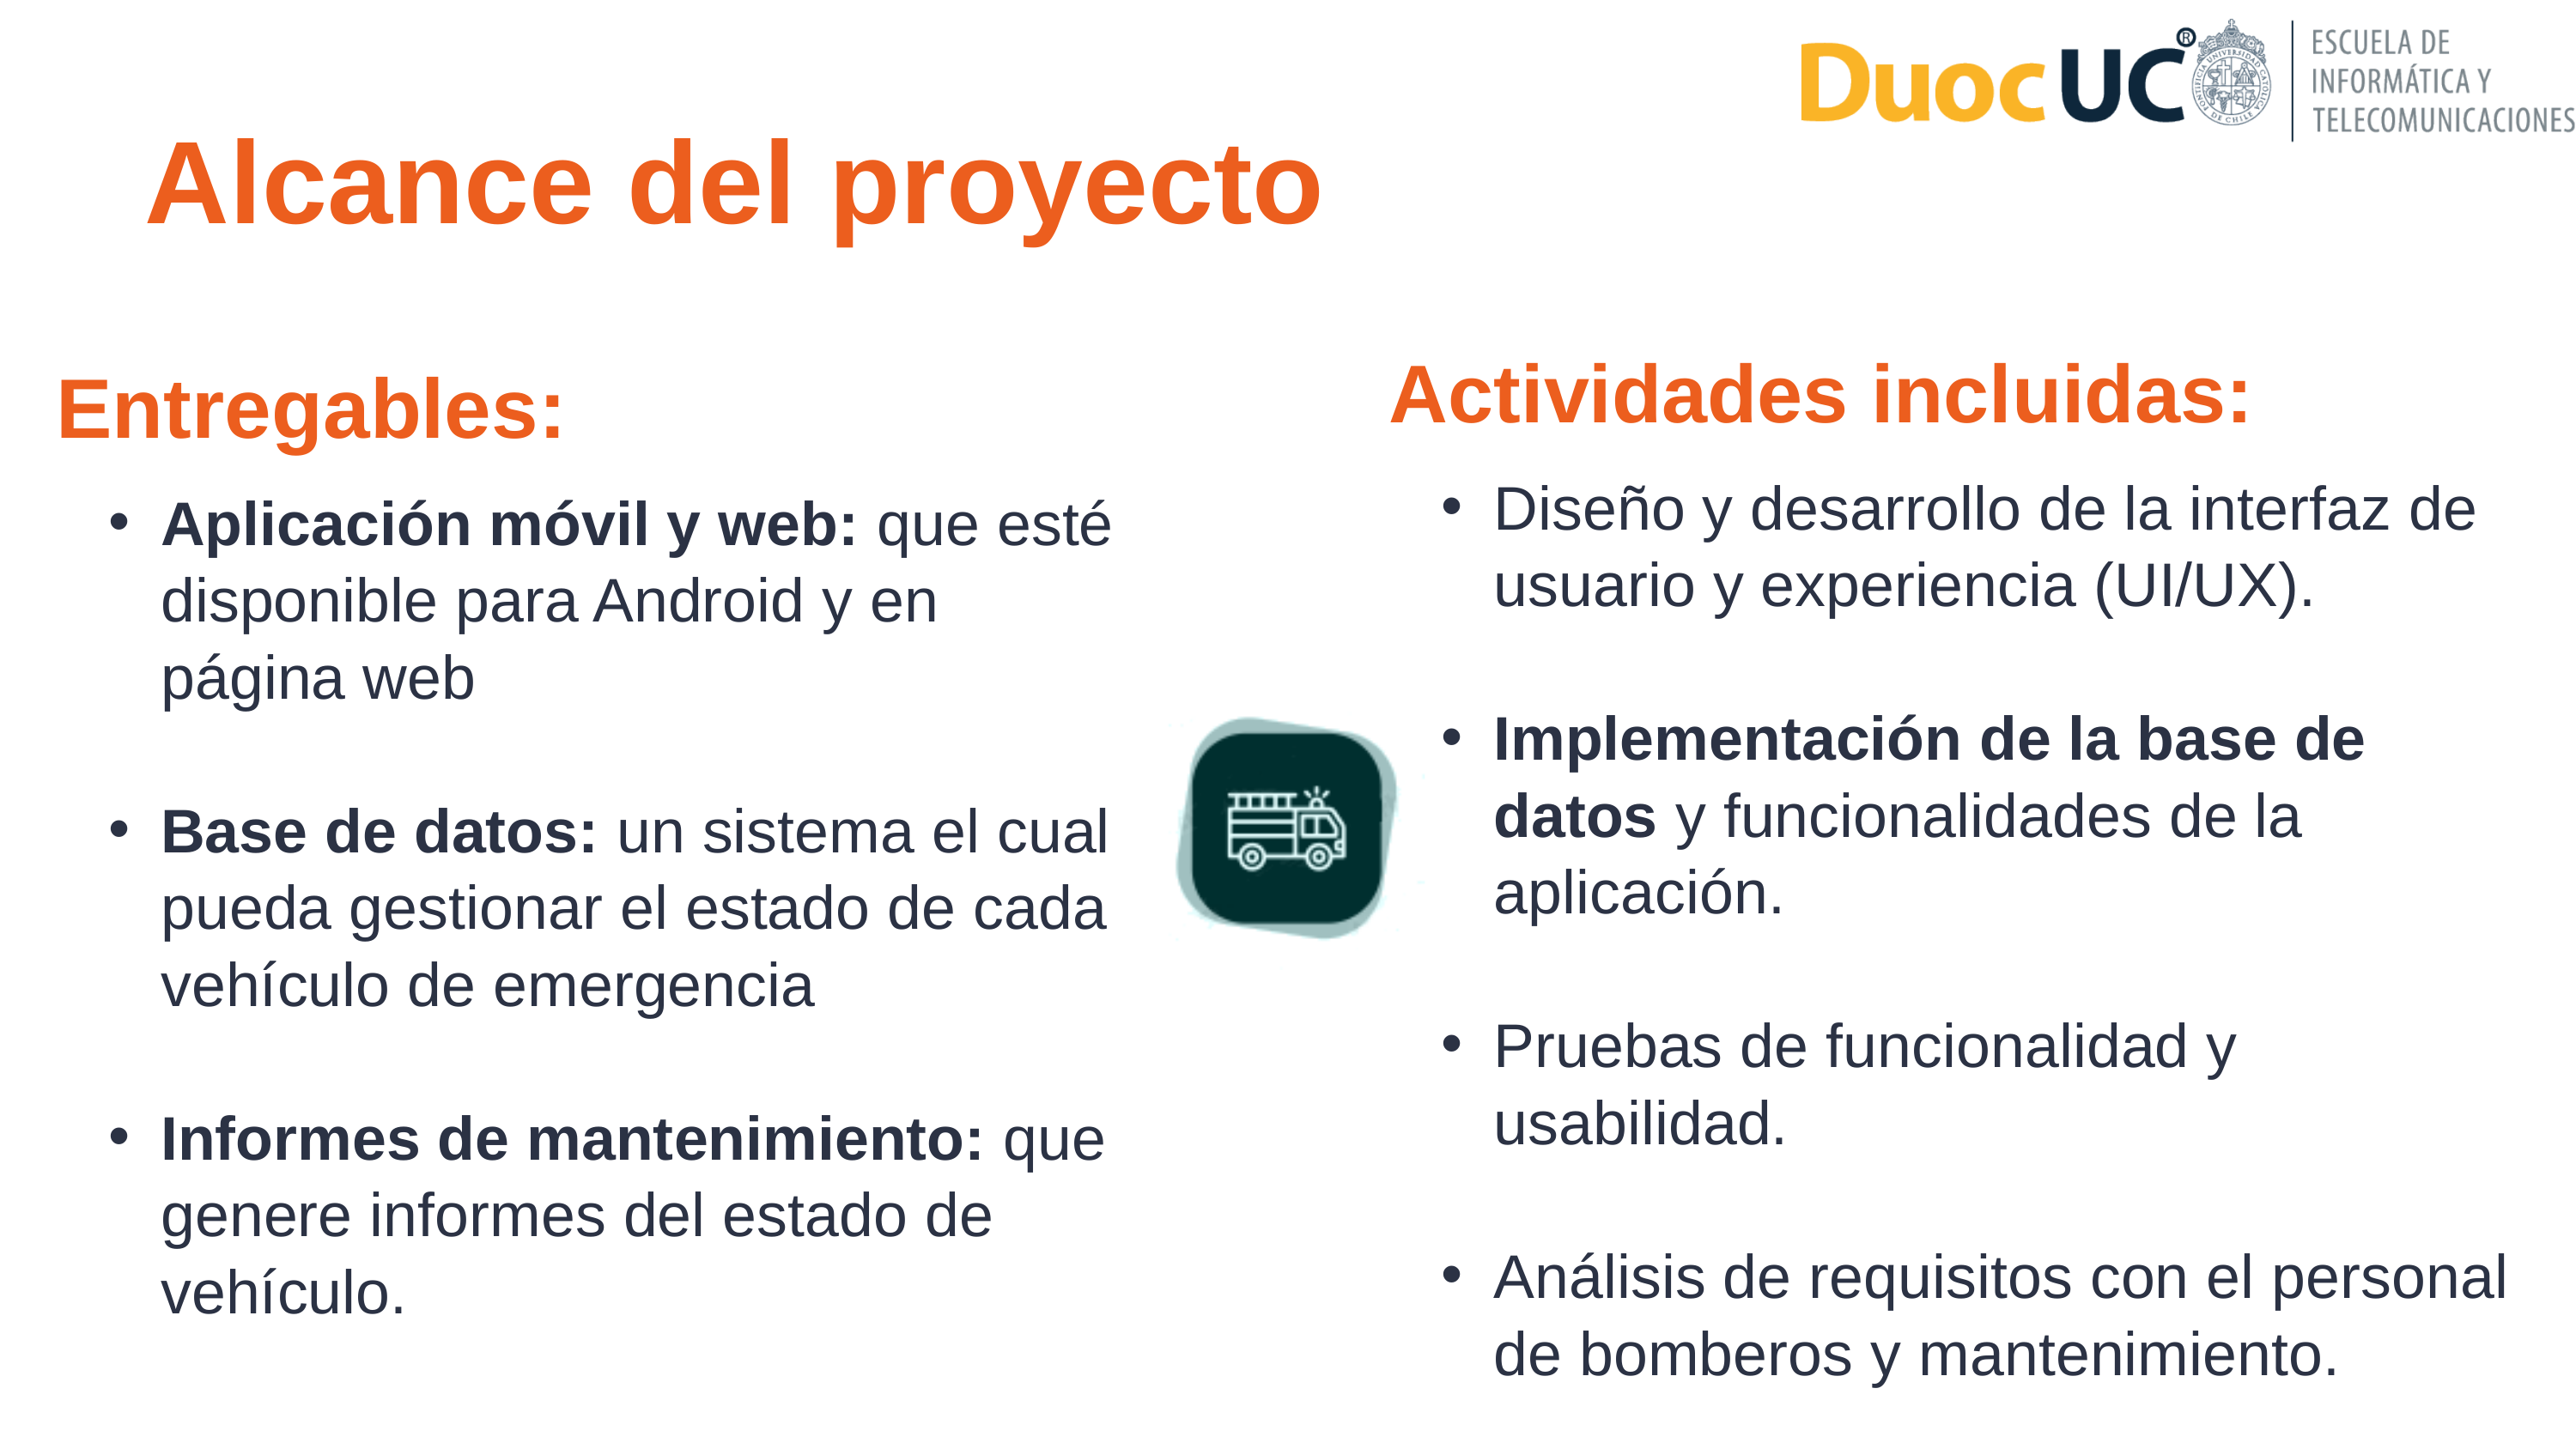

Alcance del proyecto
Actividades incluidas:
Diseño y desarrollo de la interfaz de usuario y experiencia (UI/UX).

Implementación de la base de datos y funcionalidades de la aplicación.

Pruebas de funcionalidad y usabilidad.

Análisis de requisitos con el personal de bomberos y mantenimiento.
Entregables:
Aplicación móvil y web: que esté disponible para Android y en página web

Base de datos: un sistema el cual pueda gestionar el estado de cada vehículo de emergencia

Informes de mantenimiento: que genere informes del estado de vehículo.